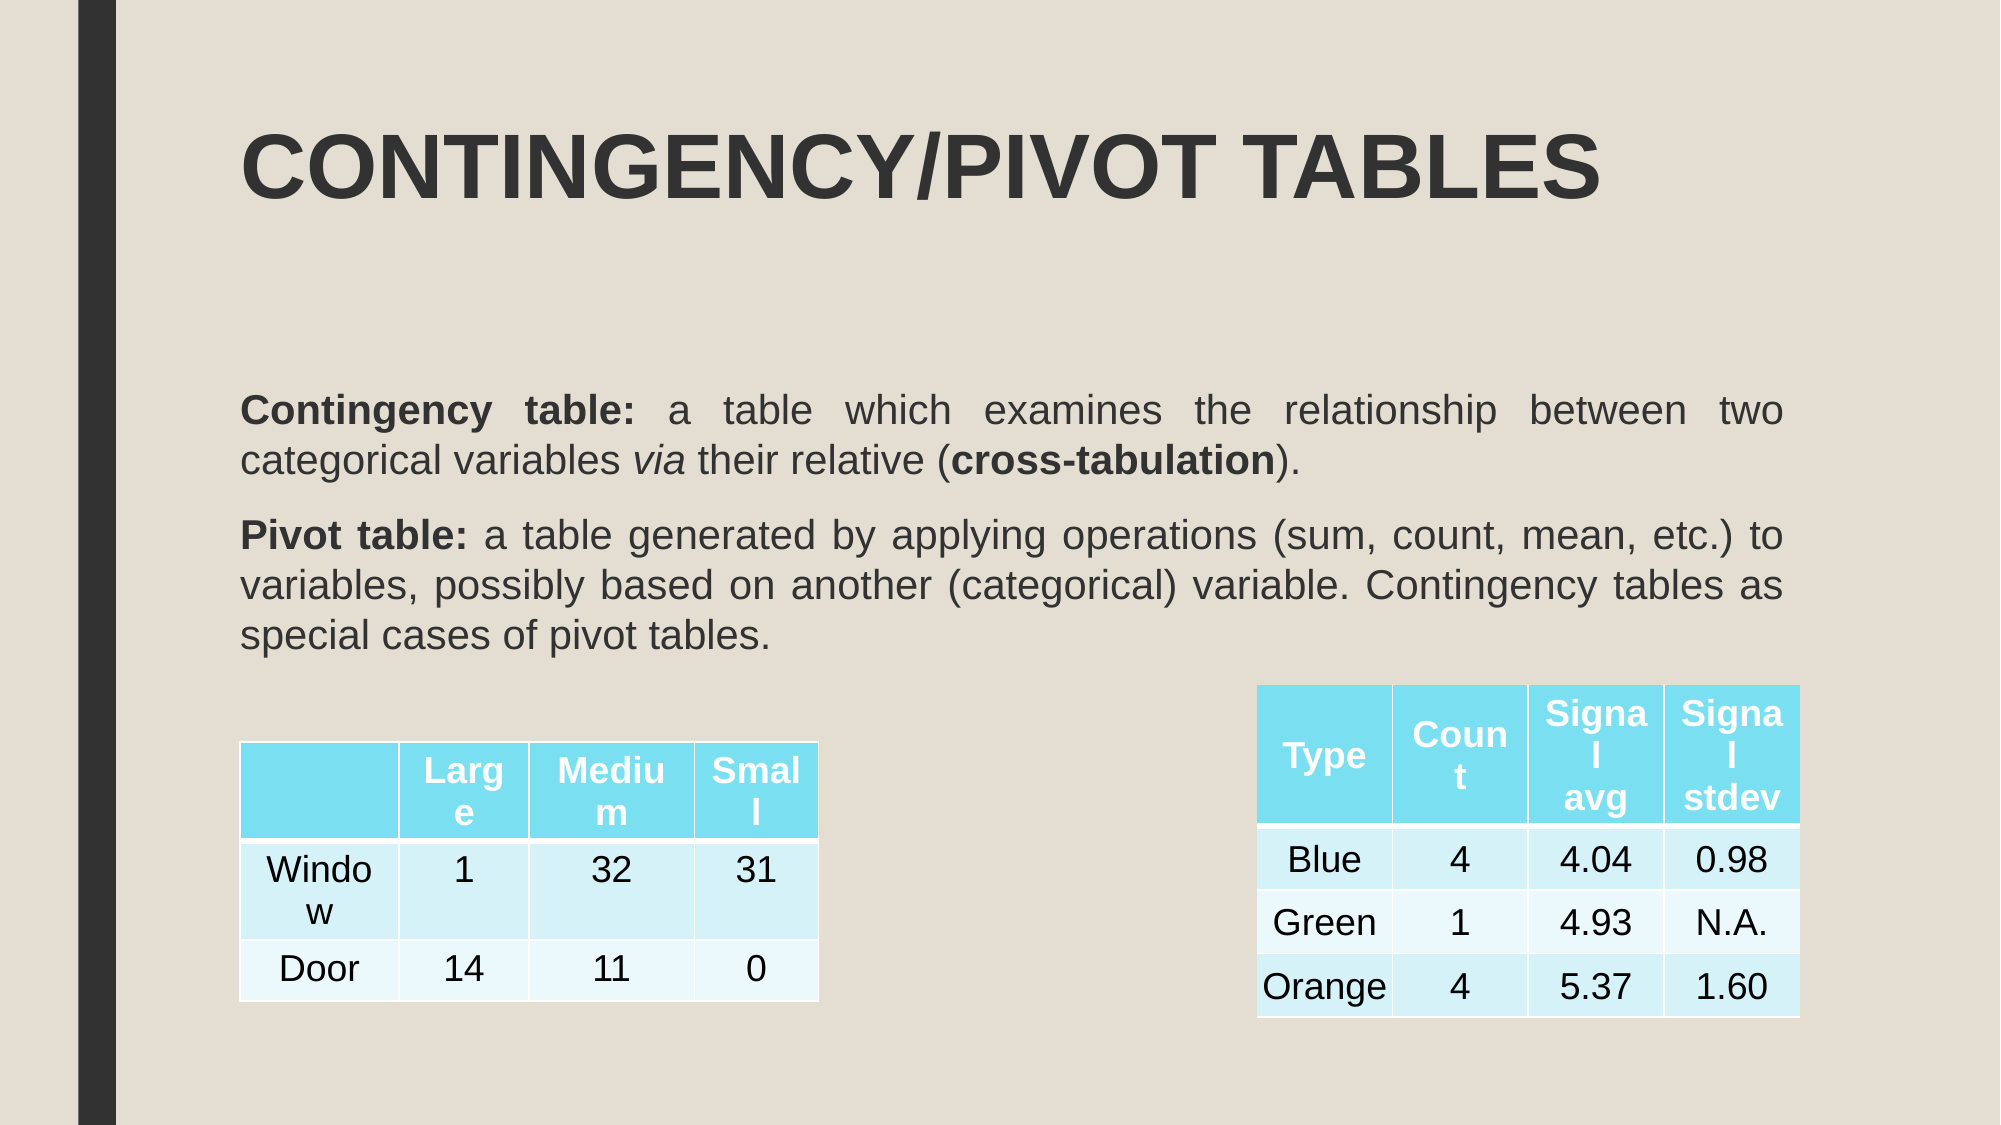

# CONTINGENCY/PIVOT TABLES
Contingency table: a table which examines the relationship between two categorical variables via their relative (cross-tabulation).
Pivot table: a table generated by applying operations (sum, count, mean, etc.) to variables, possibly based on another (categorical) variable. Contingency tables as special cases of pivot tables.
| Type | Count | Signal avg | Signal stdev |
| --- | --- | --- | --- |
| Blue | 4 | 4.04 | 0.98 |
| Green | 1 | 4.93 | N.A. |
| Orange | 4 | 5.37 | 1.60 |
|  | Large | Medium | Small |
| --- | --- | --- | --- |
| Window | 1 | 32 | 31 |
| Door | 14 | 11 | 0 |